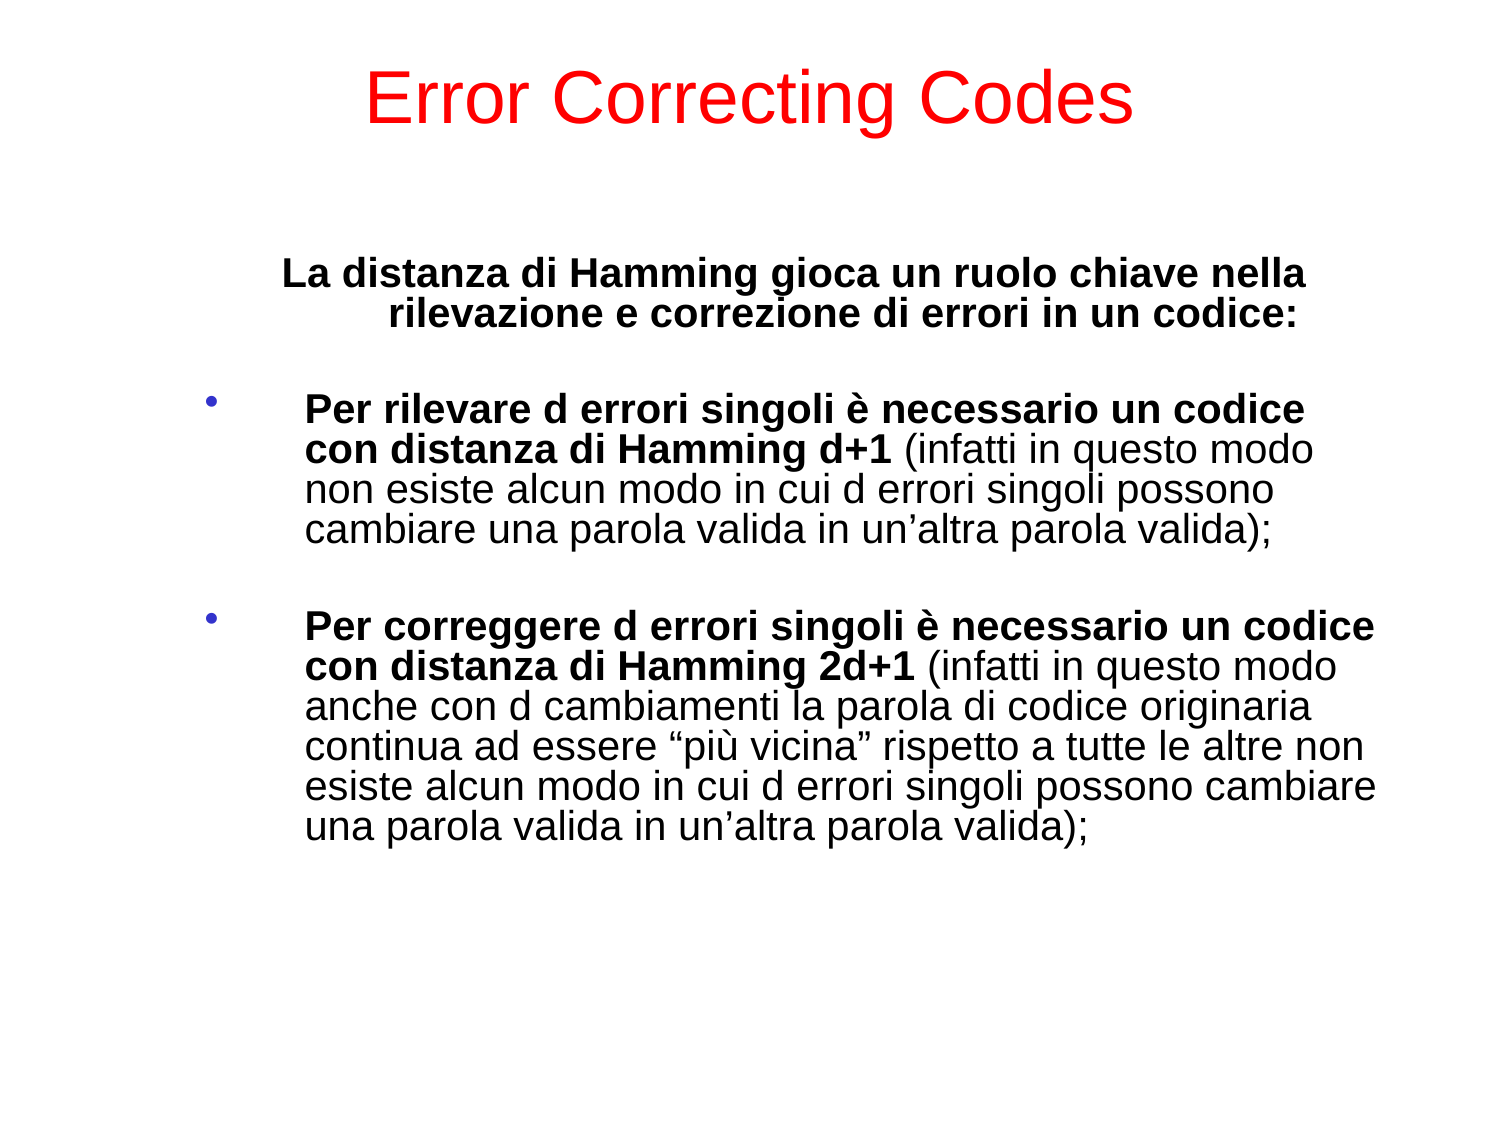

# Error Correcting Codes
La distanza di Hamming gioca un ruolo chiave nella rilevazione e correzione di errori in un codice:

Per rilevare d errori singoli è necessario un codice con distanza di Hamming d+1 (infatti in questo modo non esiste alcun modo in cui d errori singoli possono cambiare una parola valida in un’altra parola valida);

Per correggere d errori singoli è necessario un codice con distanza di Hamming 2d+1 (infatti in questo modo anche con d cambiamenti la parola di codice originaria continua ad essere “più vicina” rispetto a tutte le altre non esiste alcun modo in cui d errori singoli possono cambiare una parola valida in un’altra parola valida);